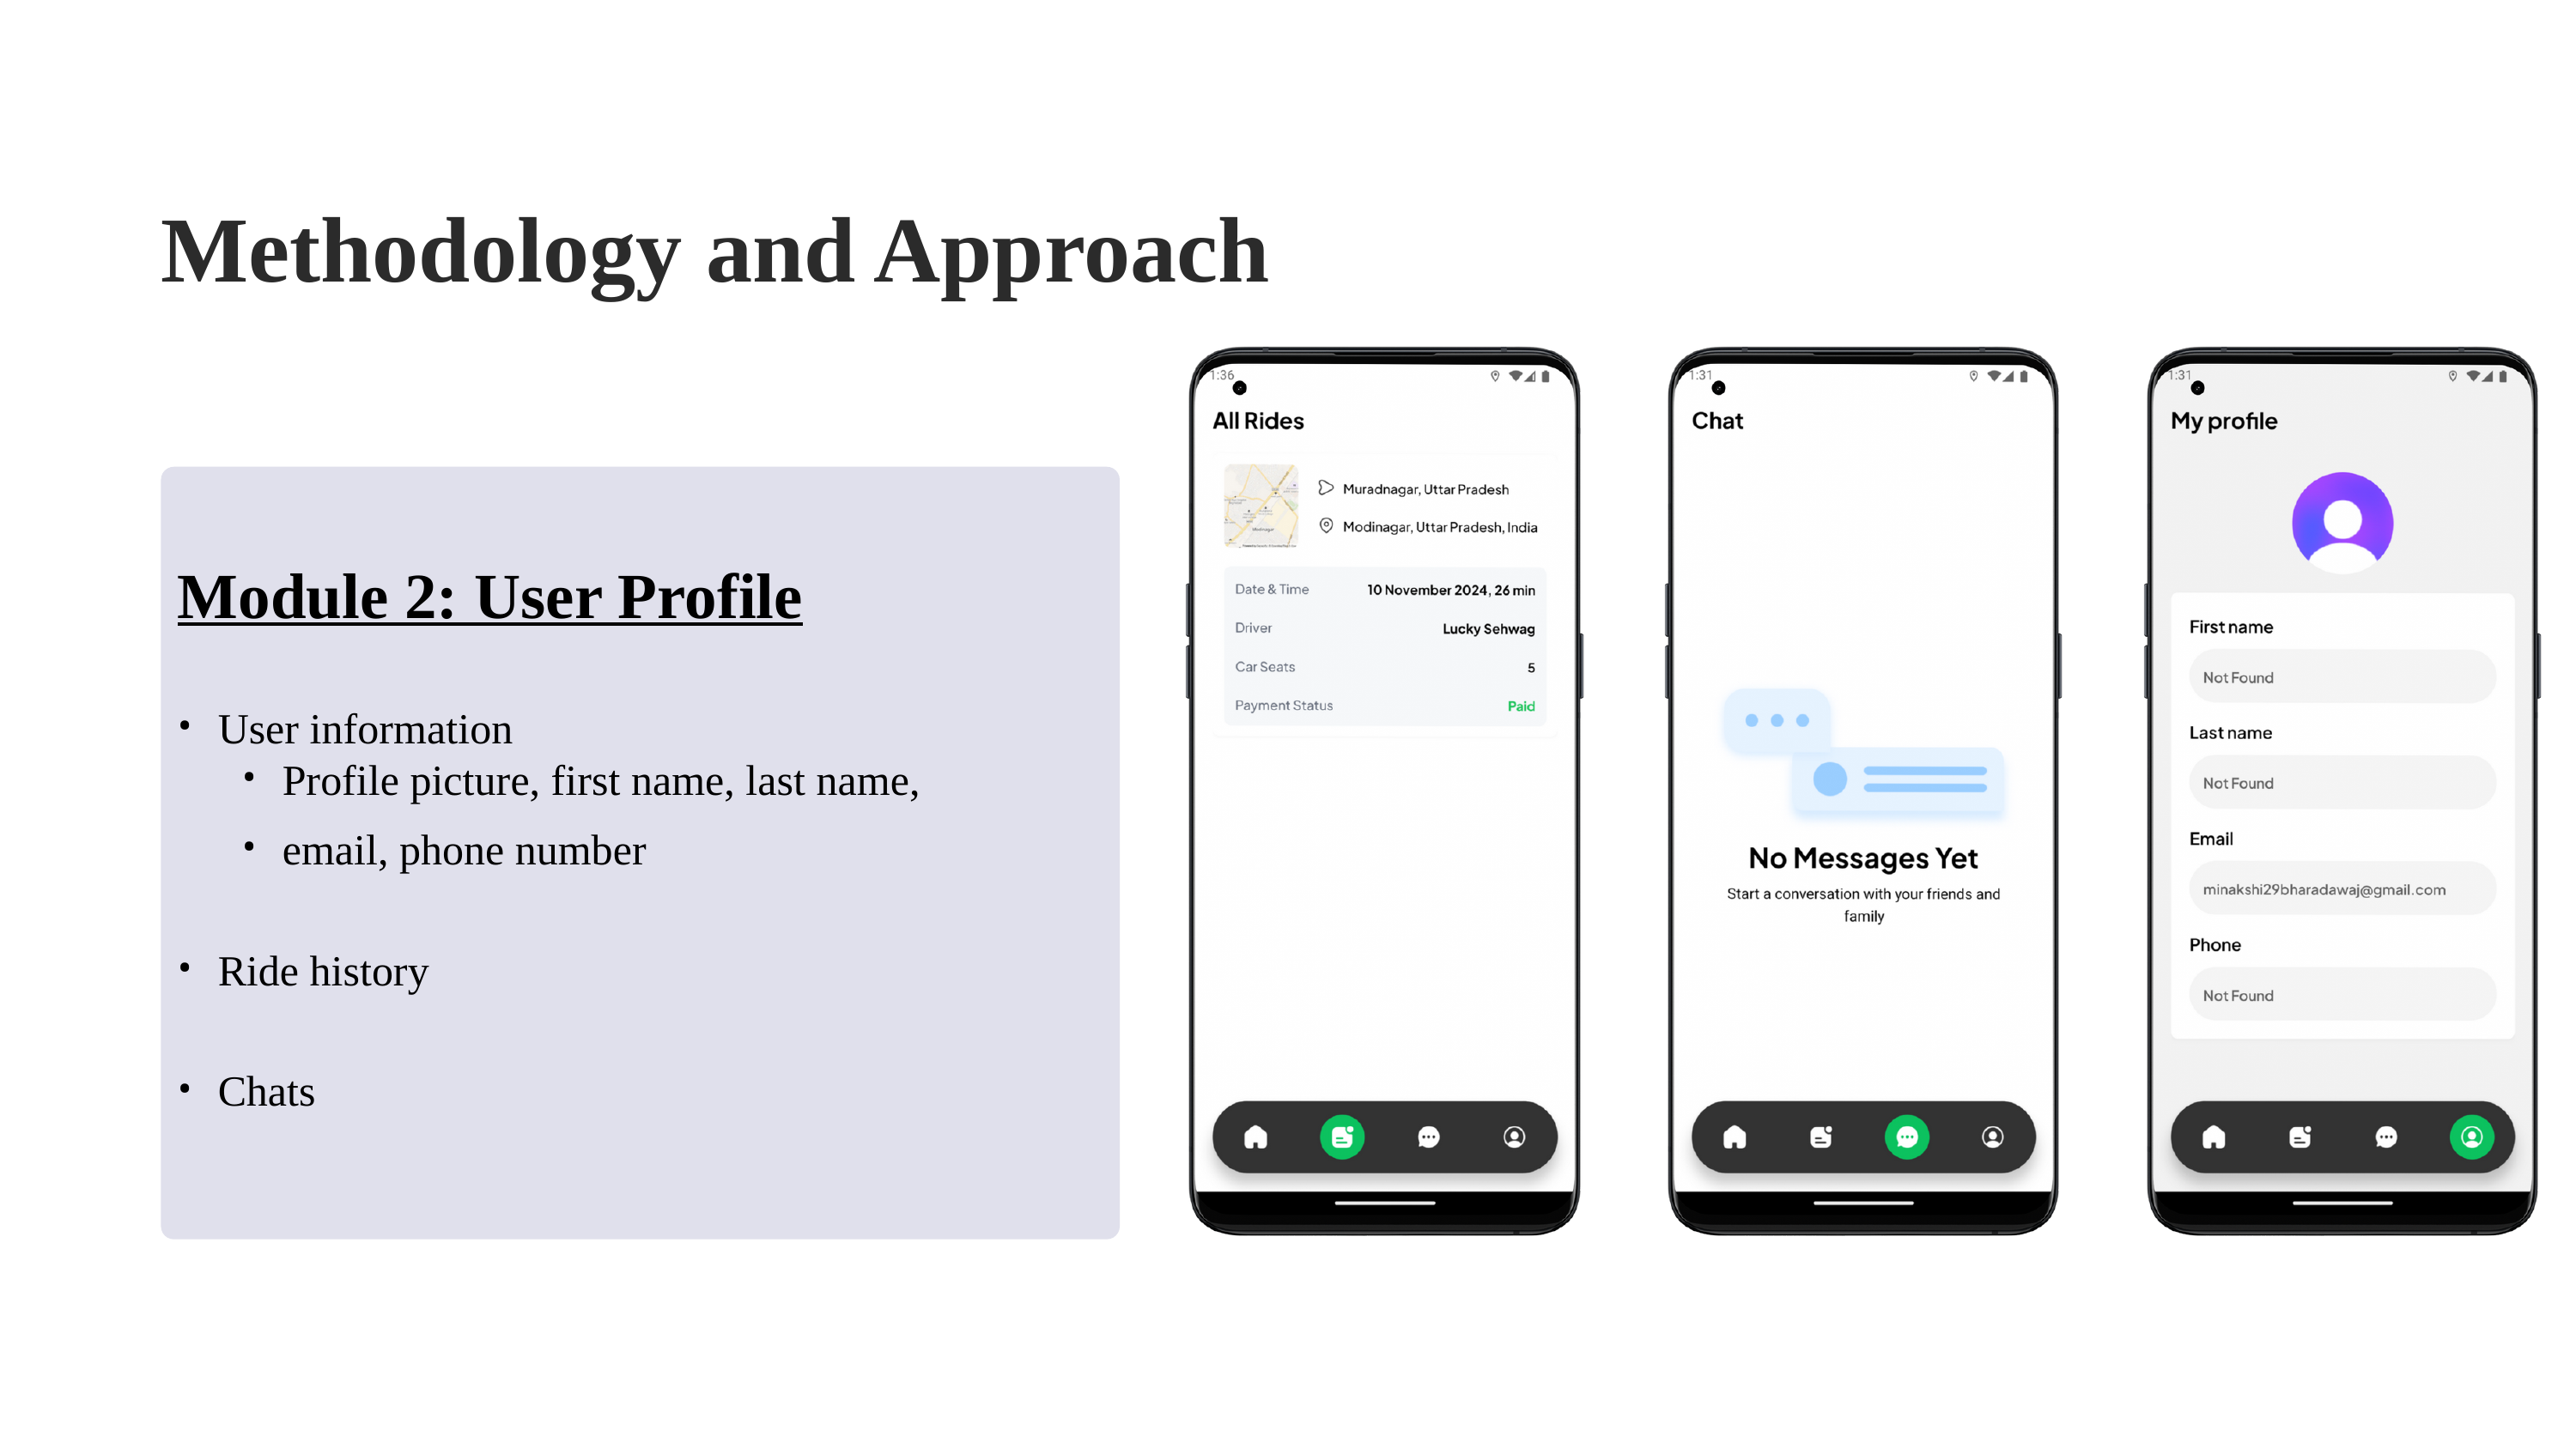

Methodology and Approach

Module 2: User Profile
User information
Profile picture, first name, last name,
email, phone number
Ride history
Chats